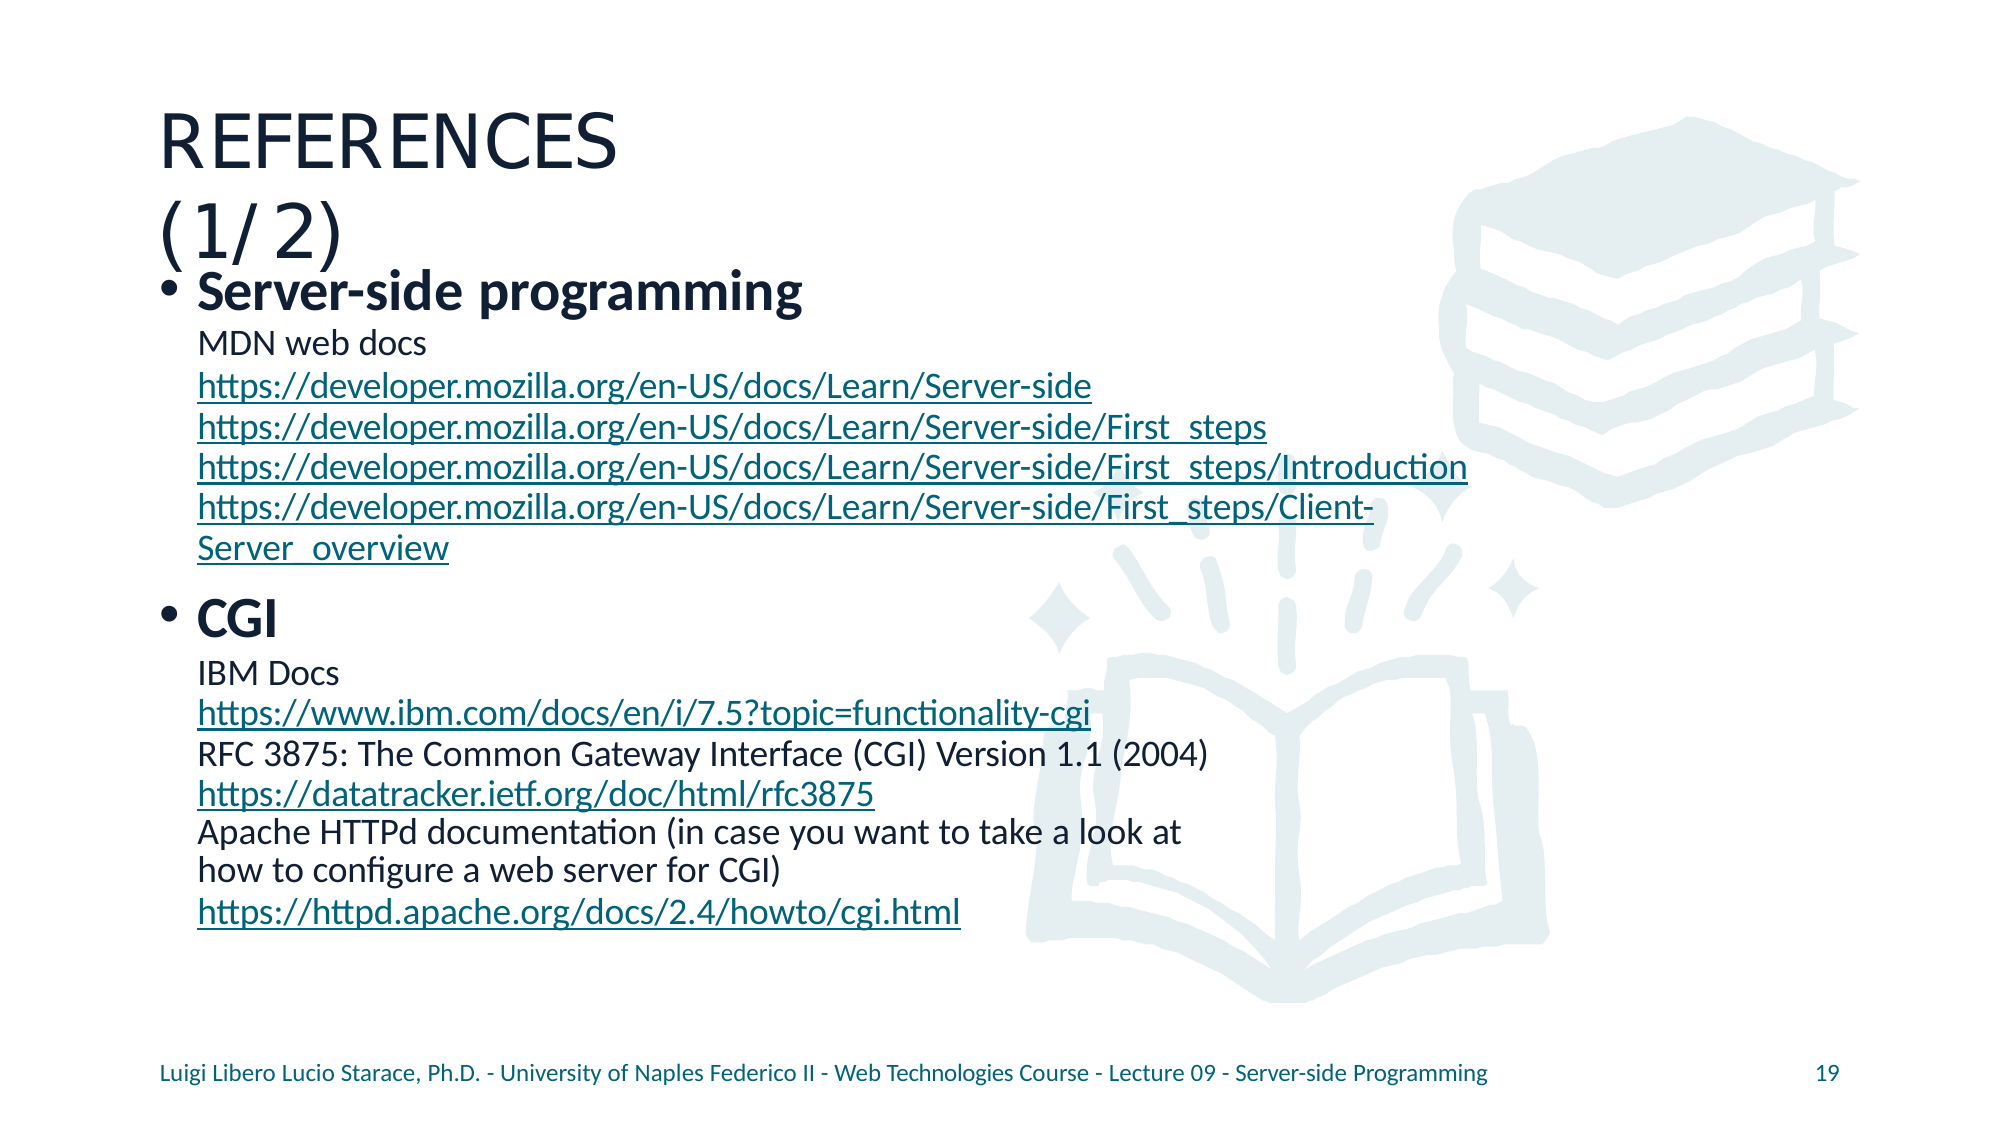

# REFERENCES (1/2)

Server-side programming
MDN web docs
https://developer.mozilla.org/en-US/docs/Learn/Server-side https://developer.mozilla.org/en-US/docs/Learn/Server-side/First_steps https://developer.mozilla.org/en-US/docs/Learn/Server-side/First_steps/Introduction
https://developer.mozilla.org/en-US/docs/Learn/Server-side/First_steps/Client-Server_overview
CGI
IBM Docs https://www.ibm.com/docs/en/i/7.5?topic=functionality-cgi
RFC 3875: The Common Gateway Interface (CGI) Version 1.1 (2004) https://datatracker.ietf.org/doc/html/rfc3875
Apache HTTPd documentation (in case you want to take a look at how to configure a web server for CGI)
https://httpd.apache.org/docs/2.4/howto/cgi.html

Luigi Libero Lucio Starace, Ph.D. - University of Naples Federico II - Web Technologies Course - Lecture 09 - Server-side Programming
19